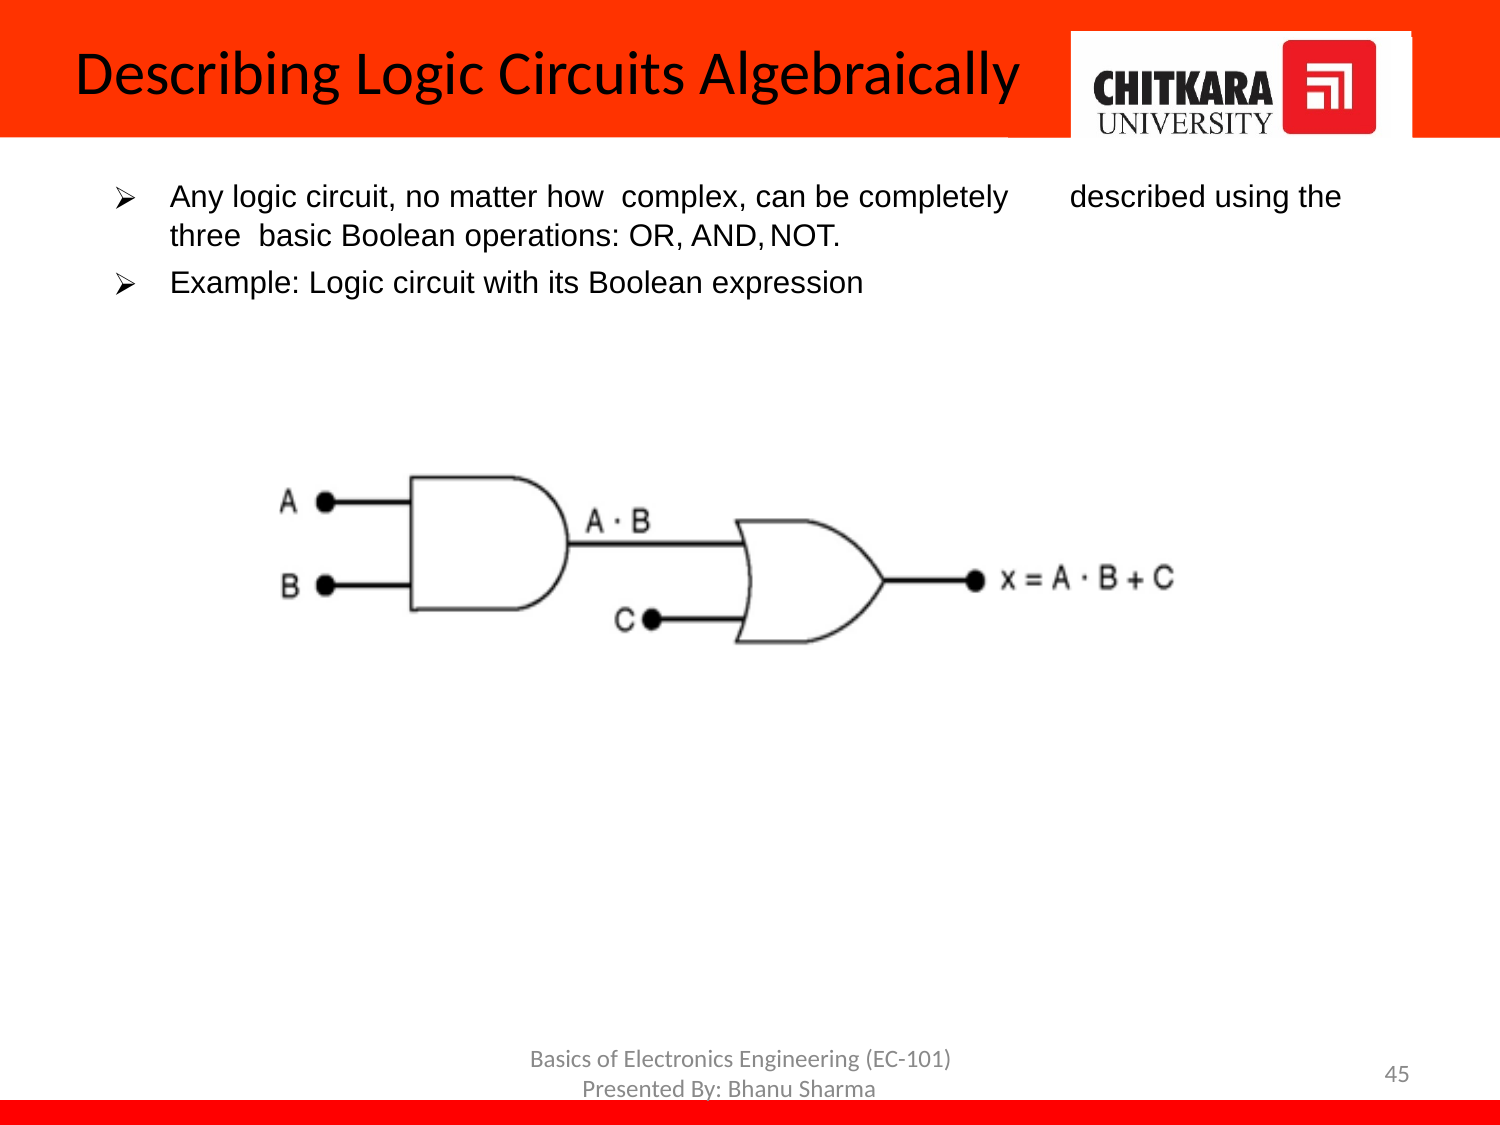

# Describing Logic Circuits Algebraically

Any logic circuit, no matter how  complex, can be completely	described using the three  basic Boolean operations: OR, AND,	NOT.
Example: Logic circuit with its Boolean expression

Basics of Electronics Engineering (EC-101)          Presented By: Bhanu Sharma
45